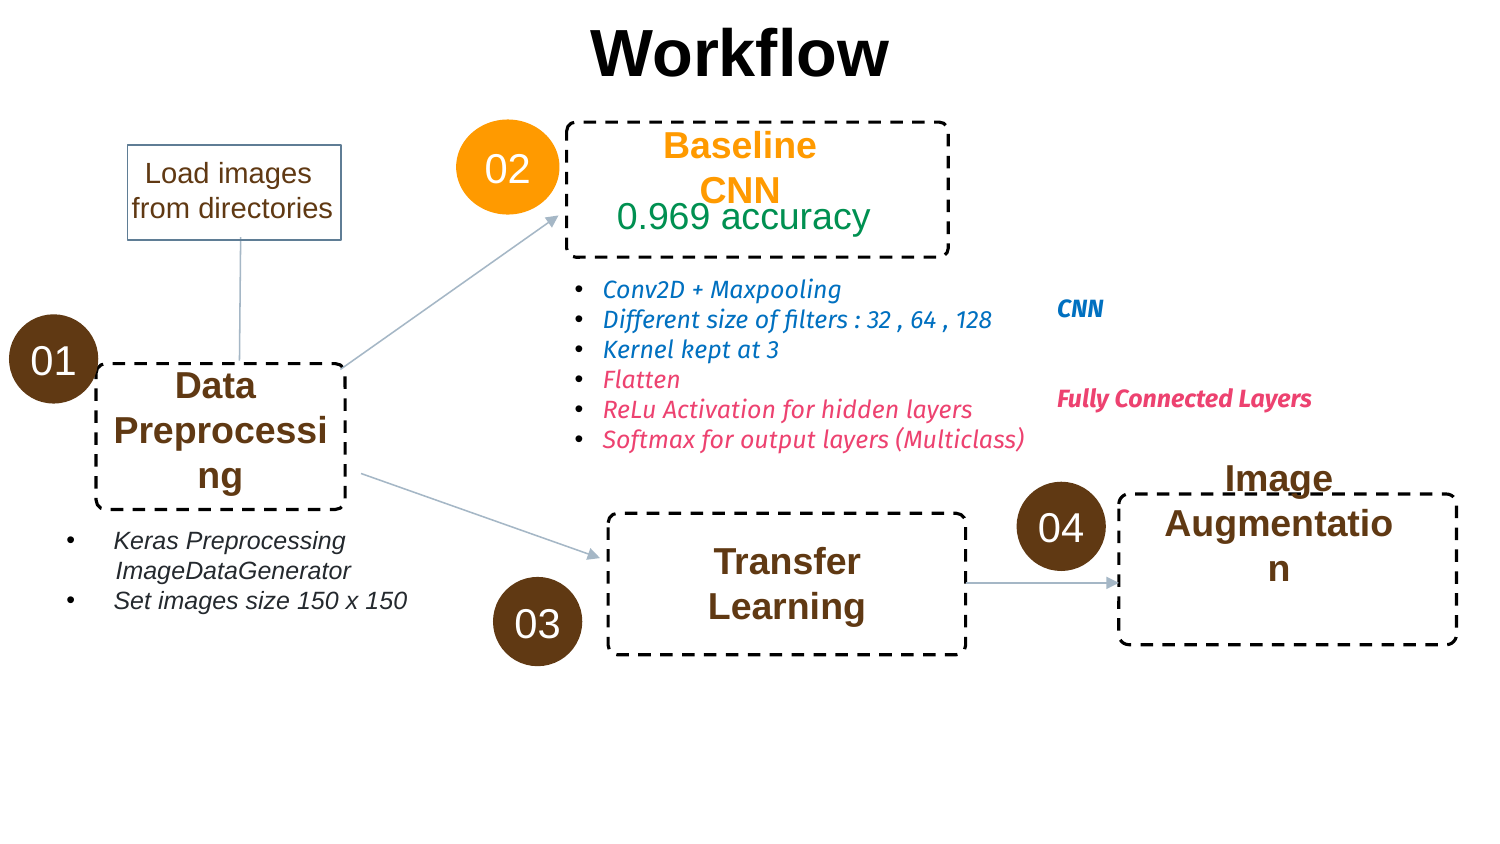

# Workflow
02

Baseline CNN

Load images
from directories
0.969 accuracy
Conv2D + Maxpooling
Different size of filters : 32 , 64 , 128
Kernel kept at 3
Flatten
ReLu Activation for hidden layers
Softmax for output layers (Multiclass)

CNN                     (0.950 accuracy)

EarlyStopping
Fully Connected Layers)
01
Data
Preprocessing

04

Keras Preprocessing
       ImageDataGenerator
Set images size 150 x 150
Transfer Learning
Image Augmentation
0.988 accuracy

03
Trained features on VGG16
Used as base for CNN
ReLu + Softmax Activation